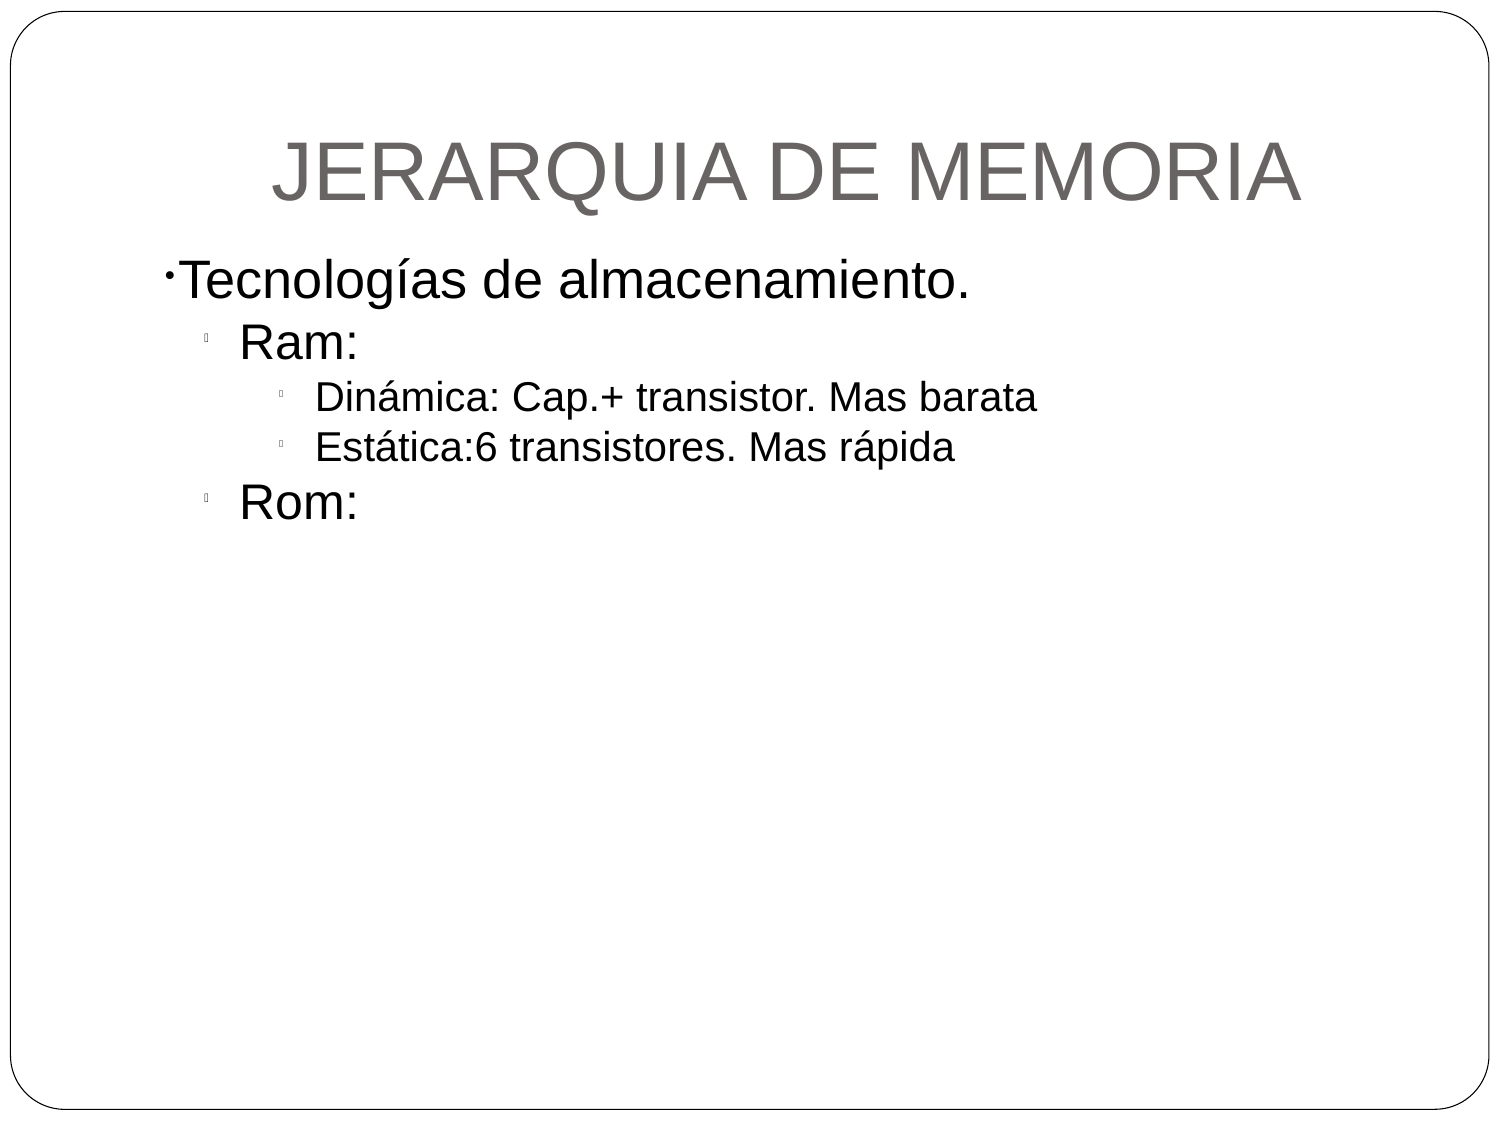

JERARQUIA DE MEMORIA
Tecnologías de almacenamiento.
Ram:
Dinámica: Cap.+ transistor. Mas barata
Estática:6 transistores. Mas rápida
Rom: